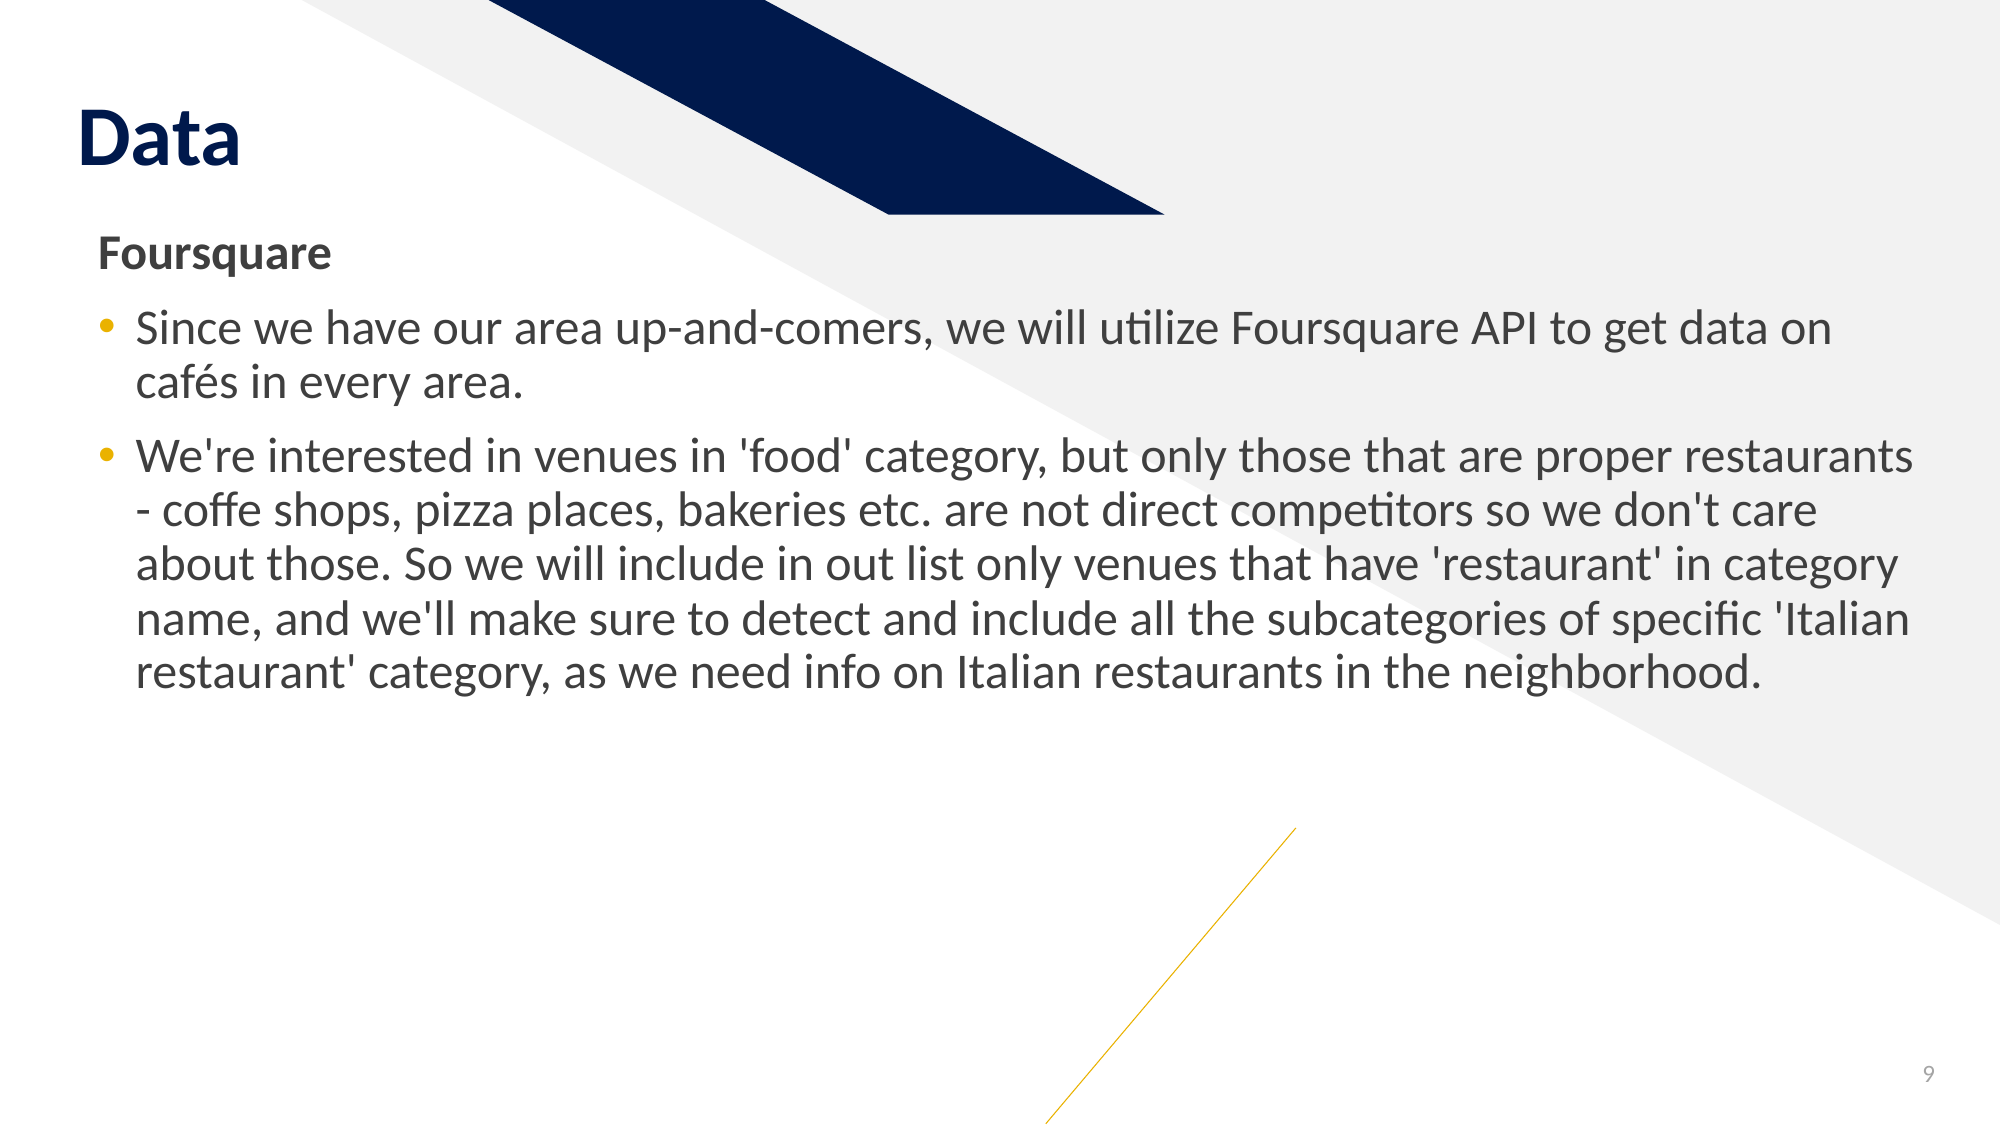

# Data
Foursquare
Since we have our area up-and-comers, we will utilize Foursquare API to get data on cafés in every area.
We're interested in venues in 'food' category, but only those that are proper restaurants - coffe shops, pizza places, bakeries etc. are not direct competitors so we don't care about those. So we will include in out list only venues that have 'restaurant' in category name, and we'll make sure to detect and include all the subcategories of specific 'Italian restaurant' category, as we need info on Italian restaurants in the neighborhood.

9